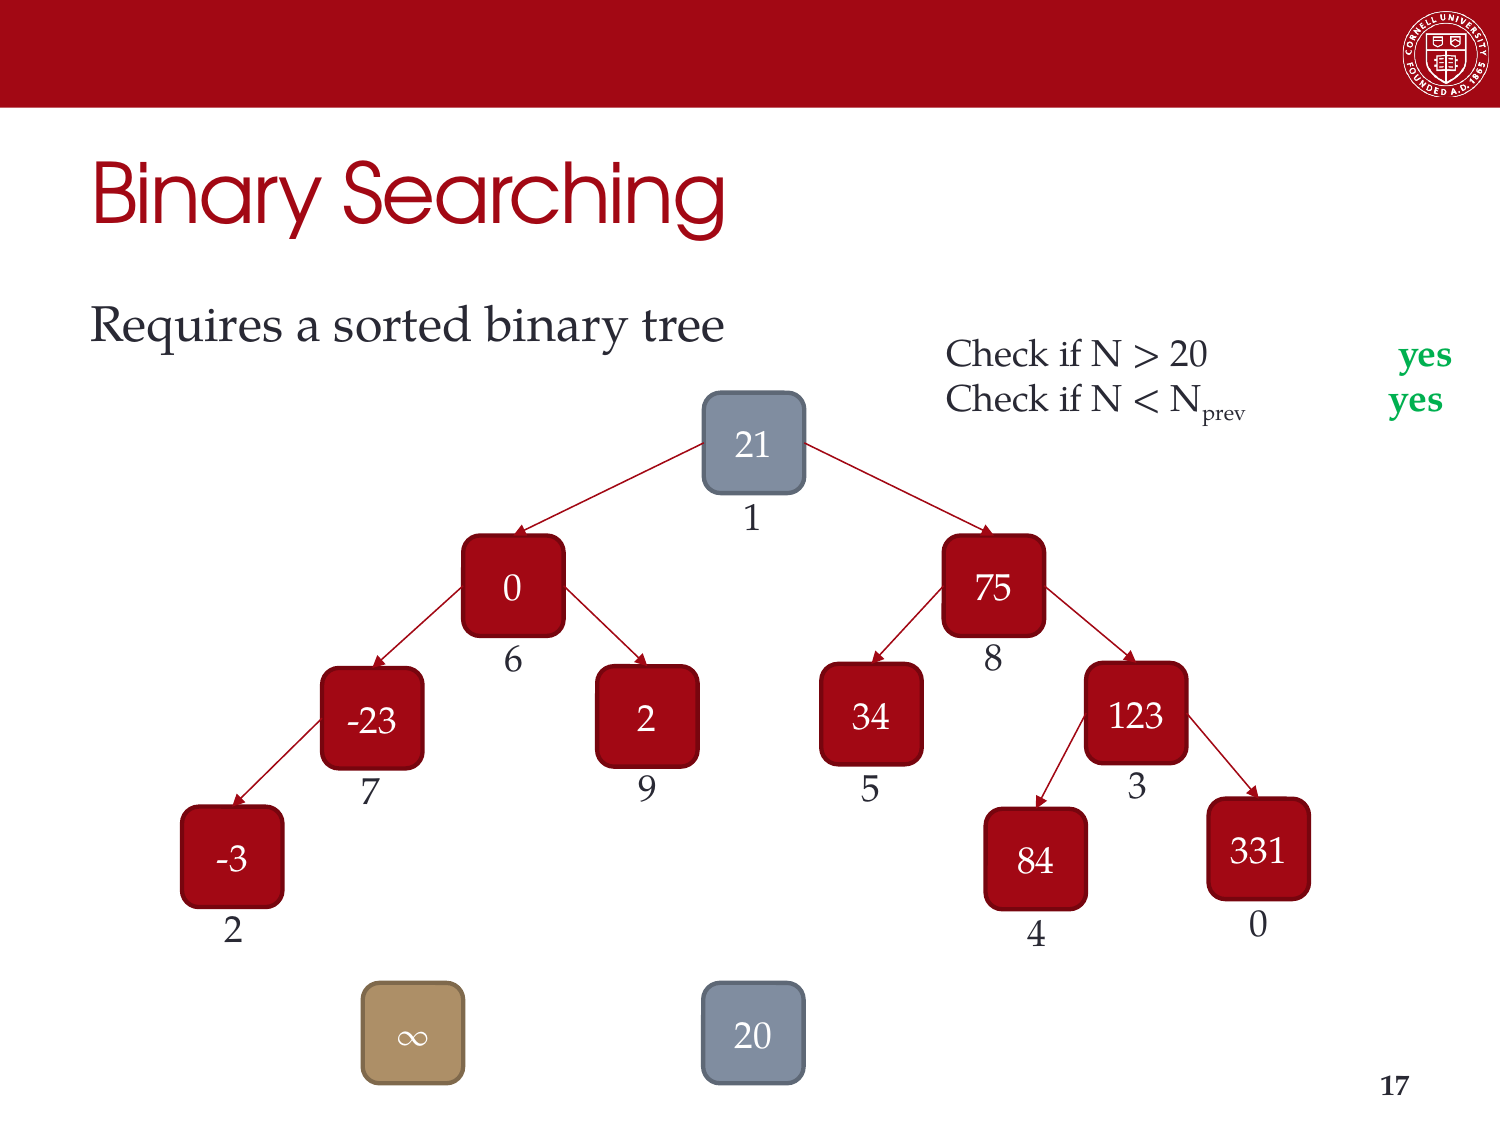

# Binary Searching
Requires a sorted binary tree
Check if N > 20                    yes
Check if N < Nprev               yes
21
1
0
6
75
8
123
3
34
5
2
9
-23
7
331
0
-3
2
84
4
20
∞
17